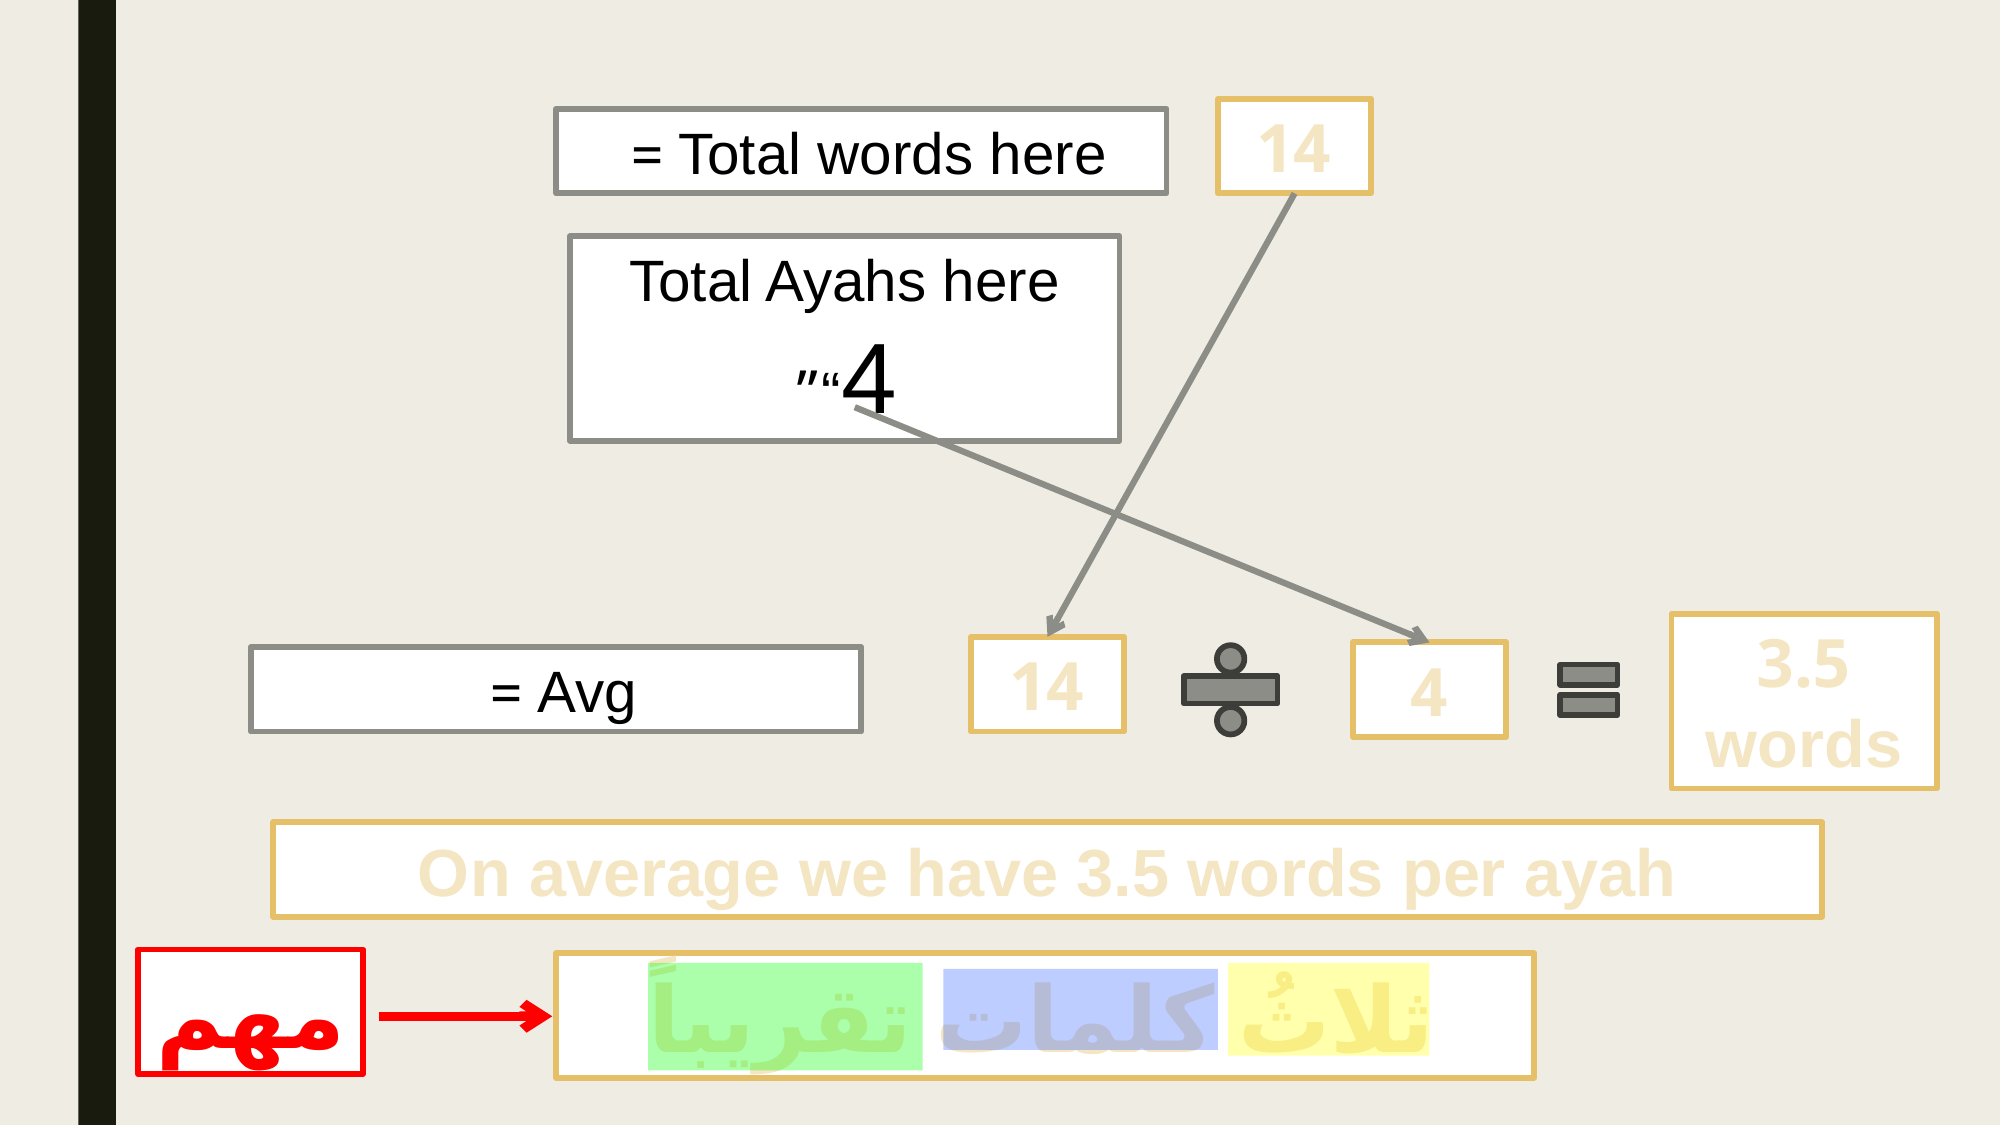

14
Total words here =
Total Ayahs here “4”
3.5 words

14
4
Avg =

On average we have 3.5 words per ayah
مهم
ثلاثُ كلمات تقريباً